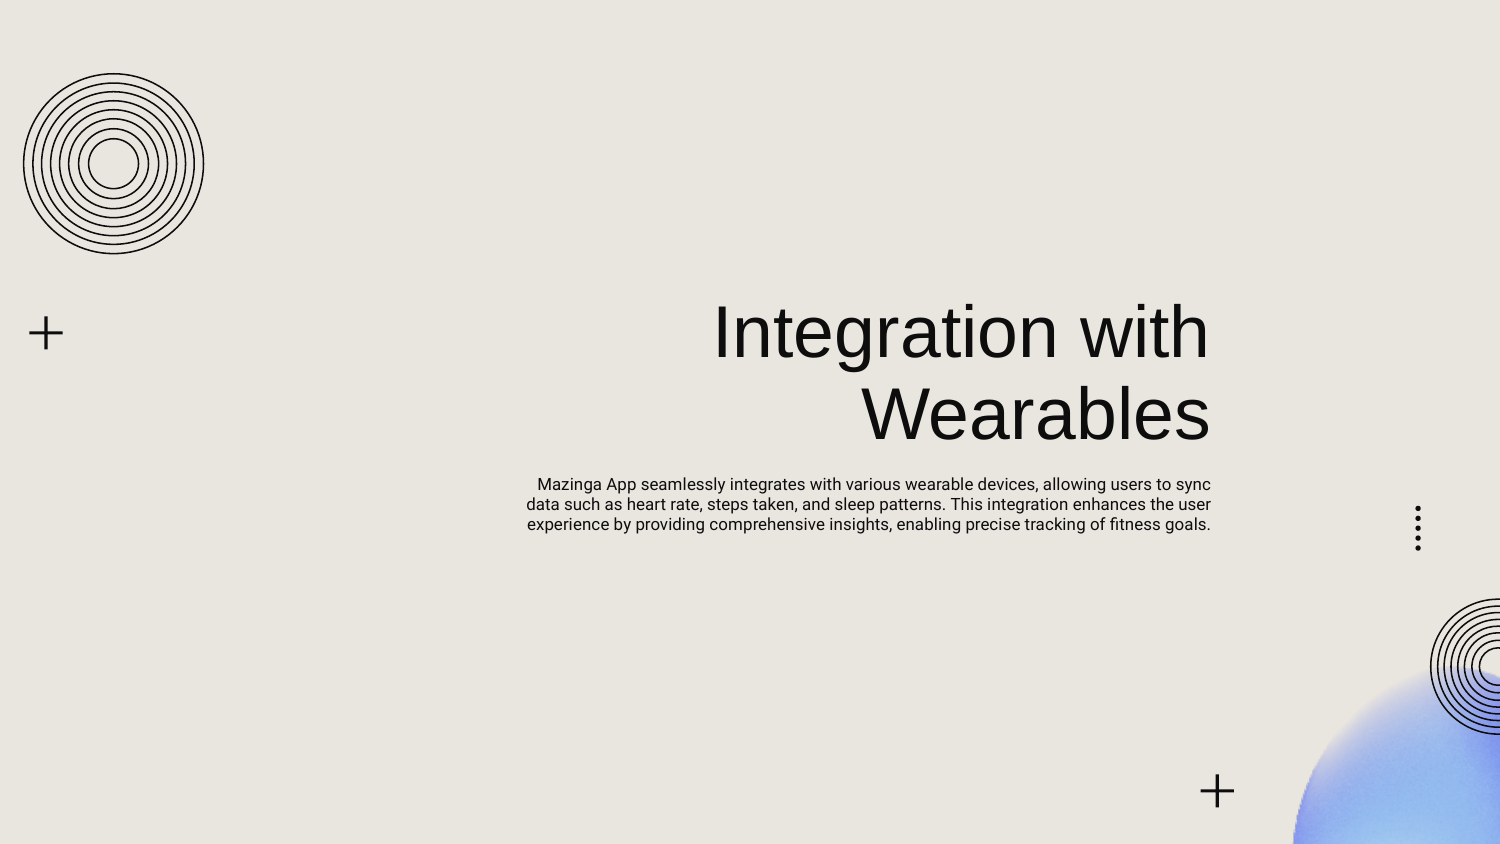

# Integration with Wearables
Mazinga App seamlessly integrates with various wearable devices, allowing users to sync data such as heart rate, steps taken, and sleep patterns. This integration enhances the user experience by providing comprehensive insights, enabling precise tracking of fitness goals.